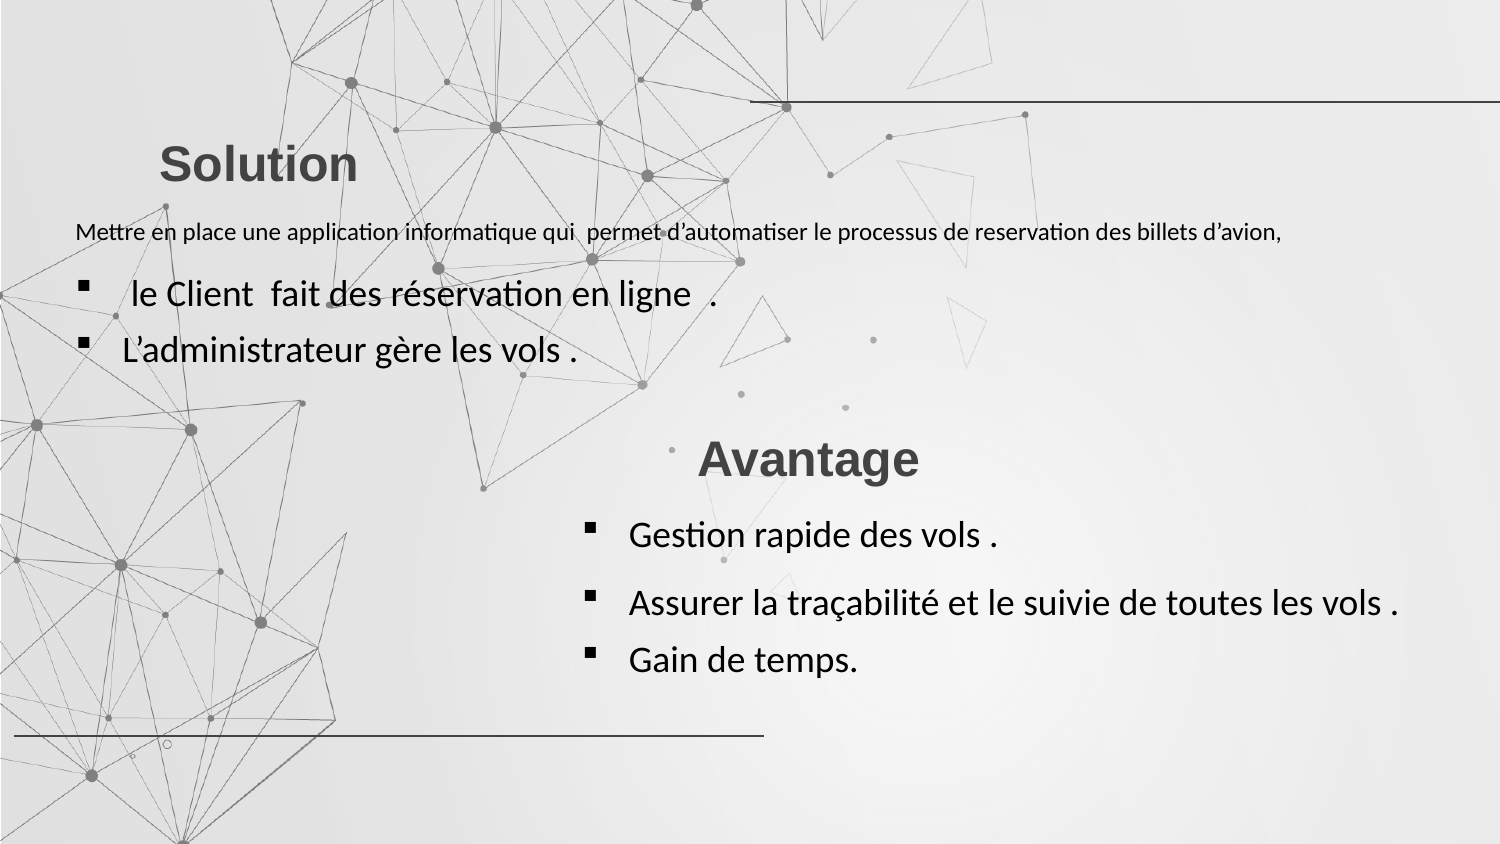

Solution
Mettre en place une application informatique qui  permet d’automatiser le processus de reservation des billets d’avion,
 le Client  fait des réservation en ligne  .
L’administrateur gère les vols .
           Avantage
Gestion rapide des vols .
Assurer la traçabilité et le suivie de toutes les vols .
Gain de temps.